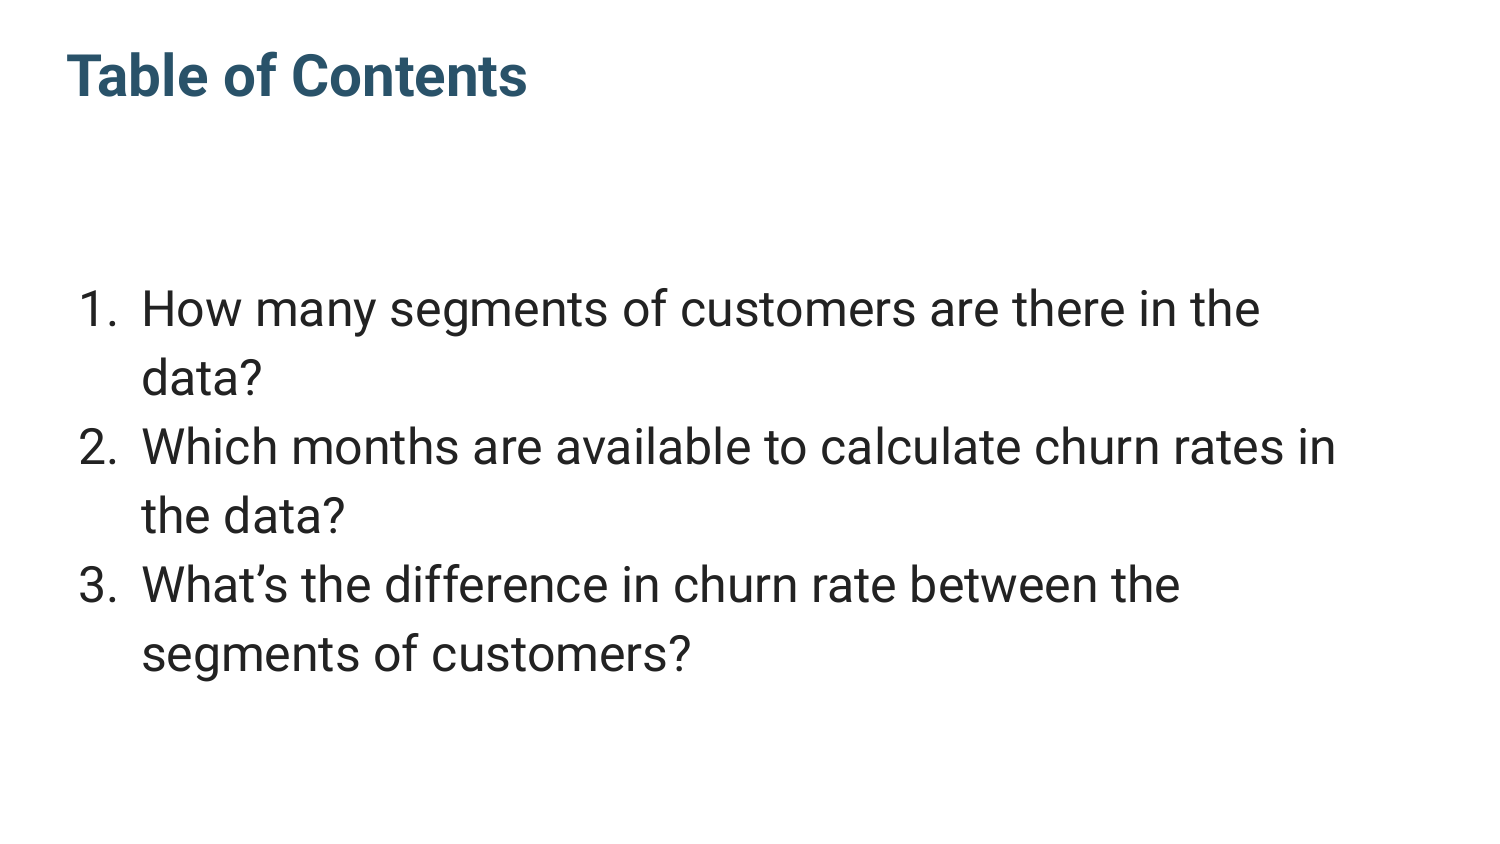

# Table of Contents
How many segments of customers are there in the data?
Which months are available to calculate churn rates in the data?
What’s the difference in churn rate between the segments of customers?